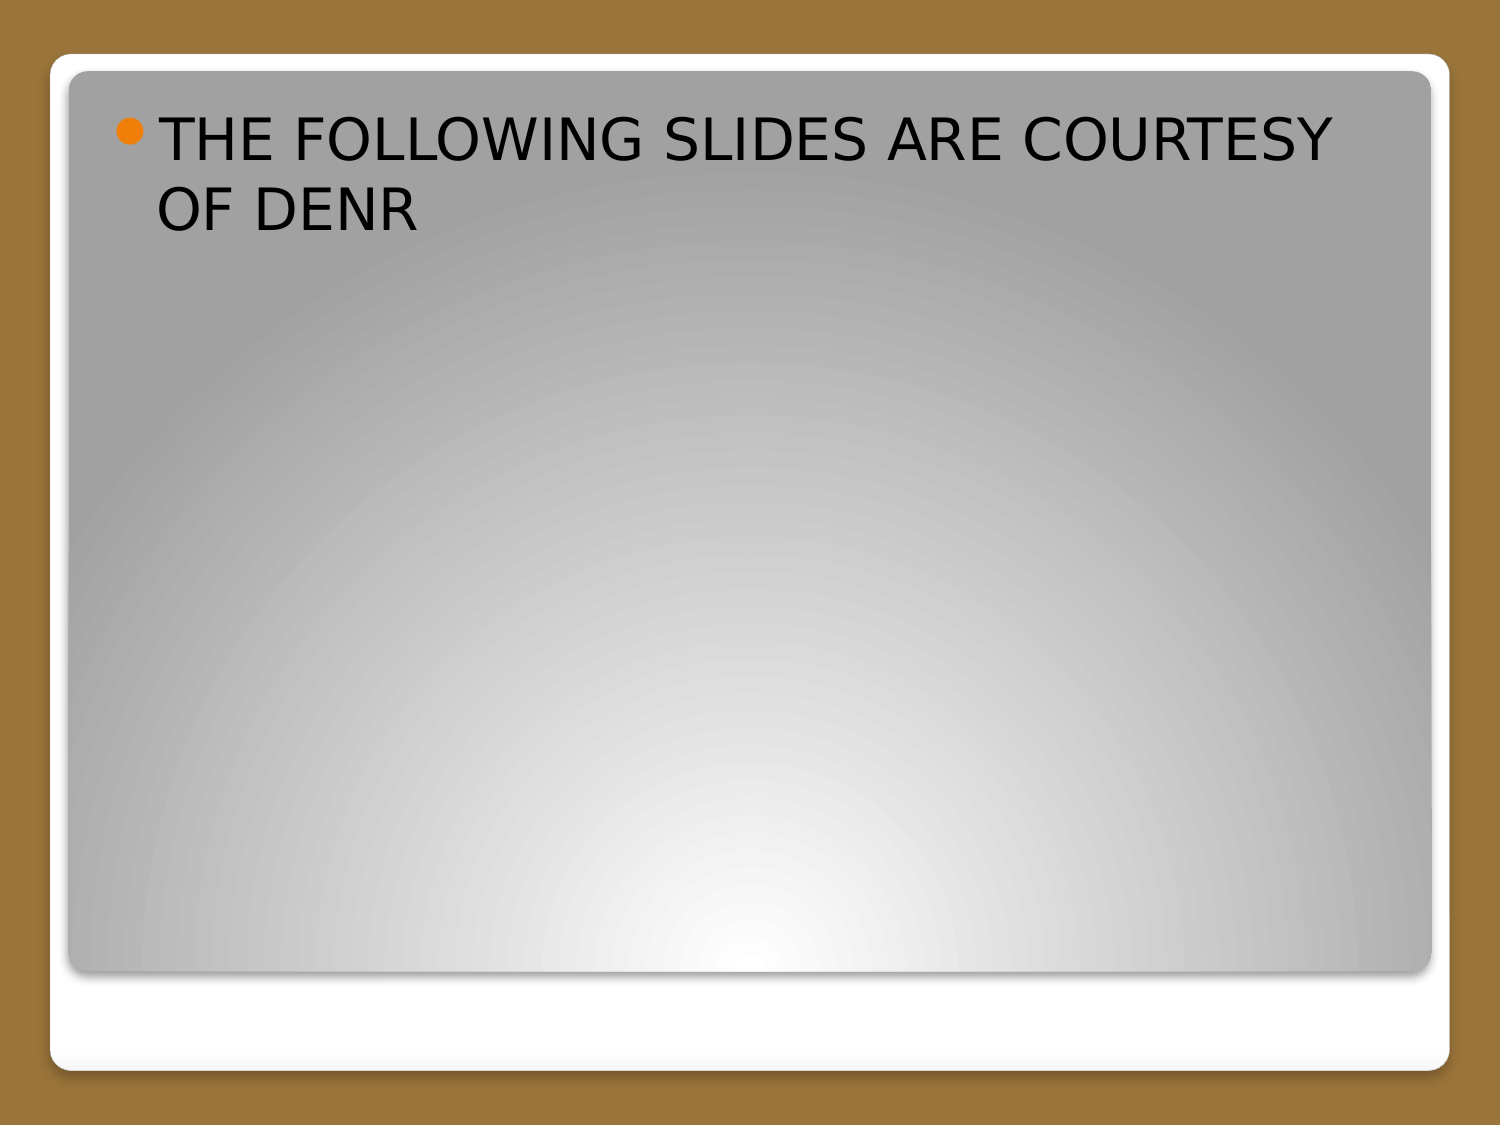

THE FOLLOWING SLIDES ARE COURTESY OF DENR
#